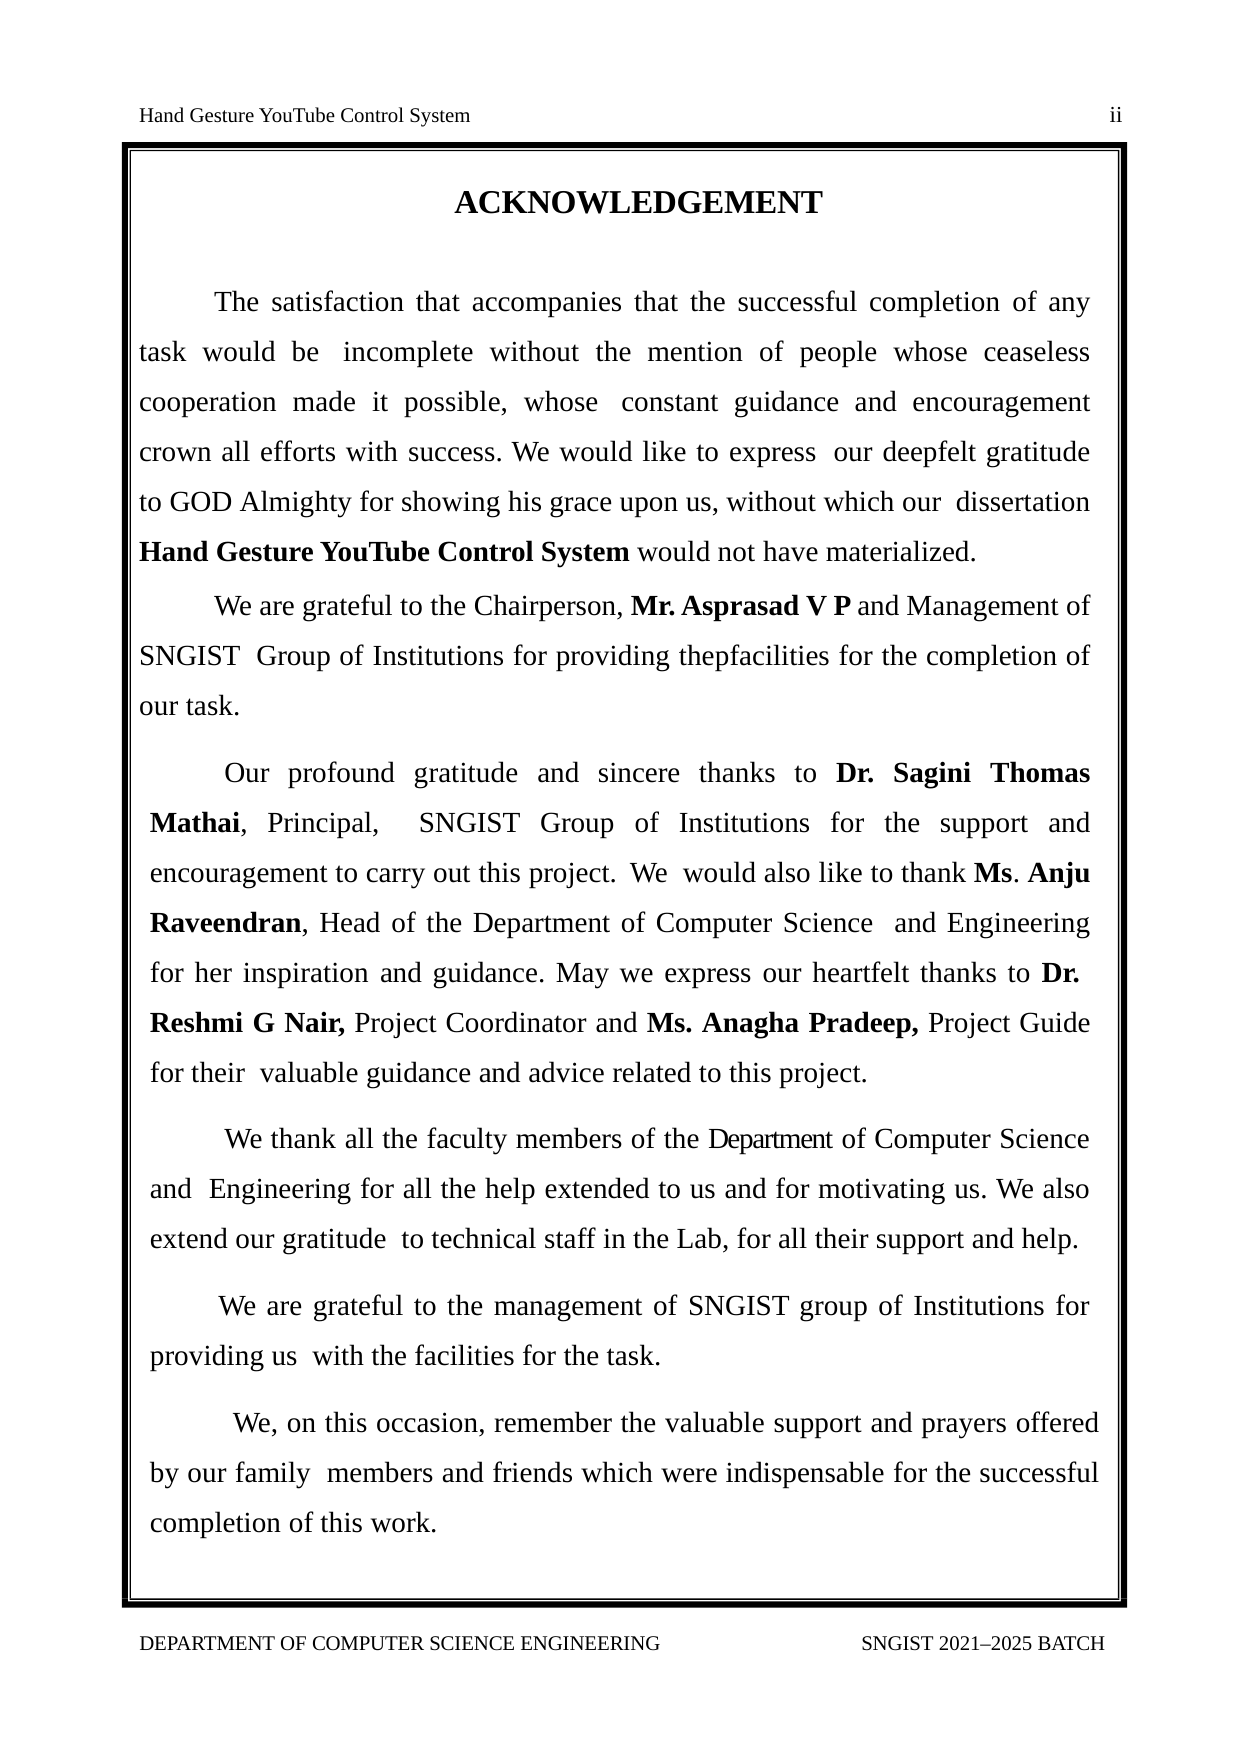

ii
Hand Gesture YouTube Control System

ACKNOWLEDGEMENT

The satisfaction that accompanies that the successful completion of any task would be  incomplete without the mention of people whose ceaseless cooperation made it possible, whose  constant guidance and encouragement crown all efforts with success. We would like to express  our deepfelt gratitude to GOD Almighty for showing his grace upon us, without which our  dissertation Hand Gesture YouTube Control System would not have materialized.
We are grateful to the Chairperson, Mr. Asprasad V P and Management of SNGIST  Group of Institutions for providing thepfacilities for the completion of our task.
Our profound gratitude and sincere thanks to Dr. Sagini Thomas Mathai, Principal,  SNGIST Group of Institutions for the support and encouragement to carry out this project. We  would also like to thank Ms. Anju Raveendran, Head of the Department of Computer Science  and Engineering for her inspiration and guidance. May we express our heartfelt thanks to Dr.  Reshmi G Nair, Project Coordinator and Ms. Anagha Pradeep, Project Guide for their  valuable guidance and advice related to this project.
We thank all the faculty members of the Department of Computer Science and  Engineering for all the help extended to us and for motivating us. We also extend our gratitude  to technical staff in the Lab, for all their support and help.
We are grateful to the management of SNGIST group of Institutions for providing us  with the facilities for the task.
We, on this occasion, remember the valuable support and prayers offered by our family  members and friends which were indispensable for the successful completion of this work.
DEPARTMENT OF COMPUTER SCIENCE ENGINEERING
SNGIST 2021–2025 BATCH